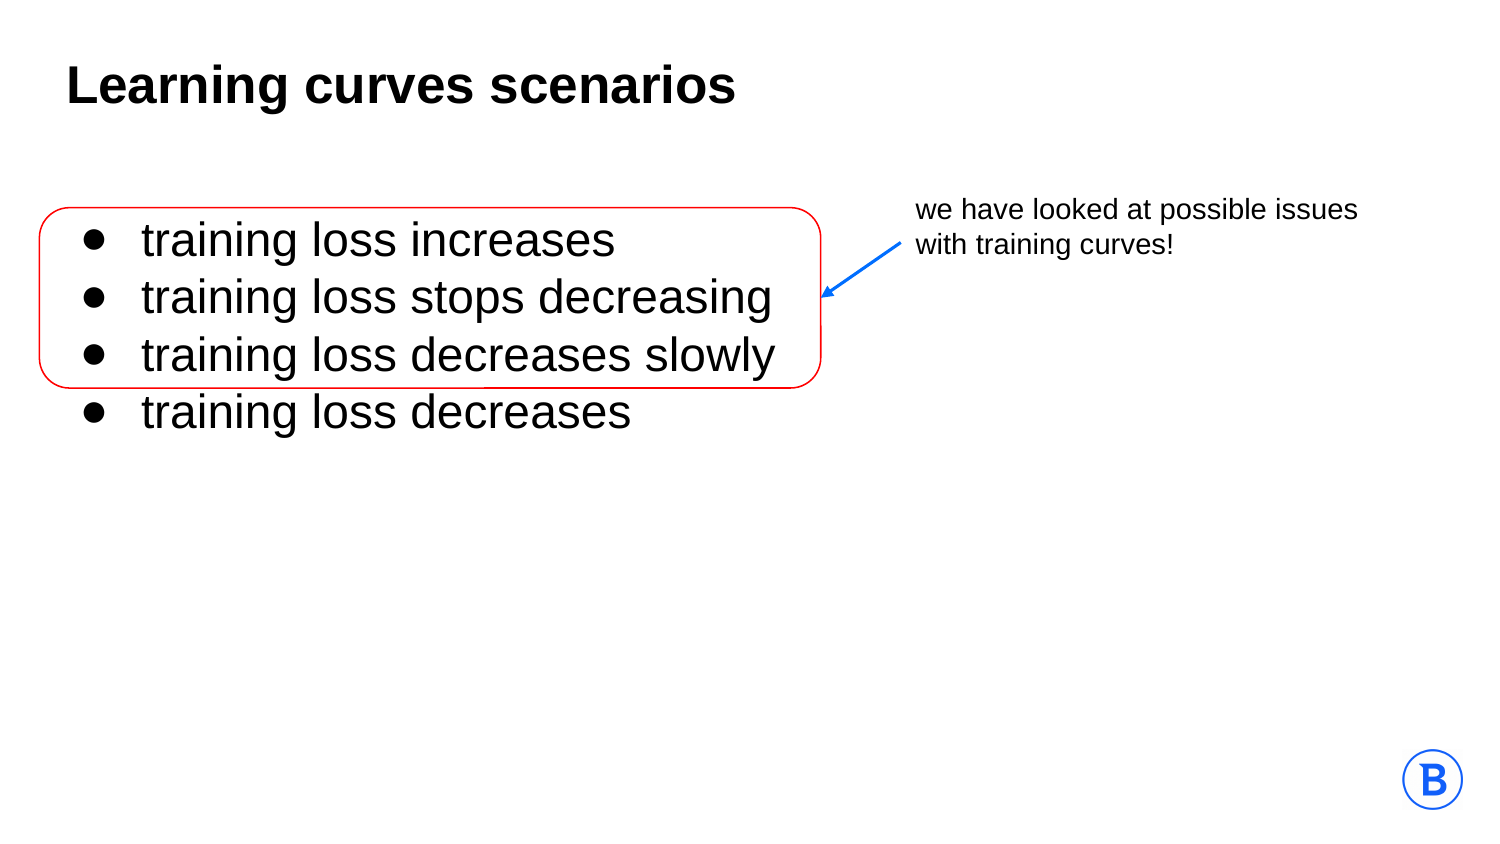

# Learning curves scenarios
we have looked at possible issues with training curves!

training loss increases
training loss stops decreasing
training loss decreases slowly
training loss decreases